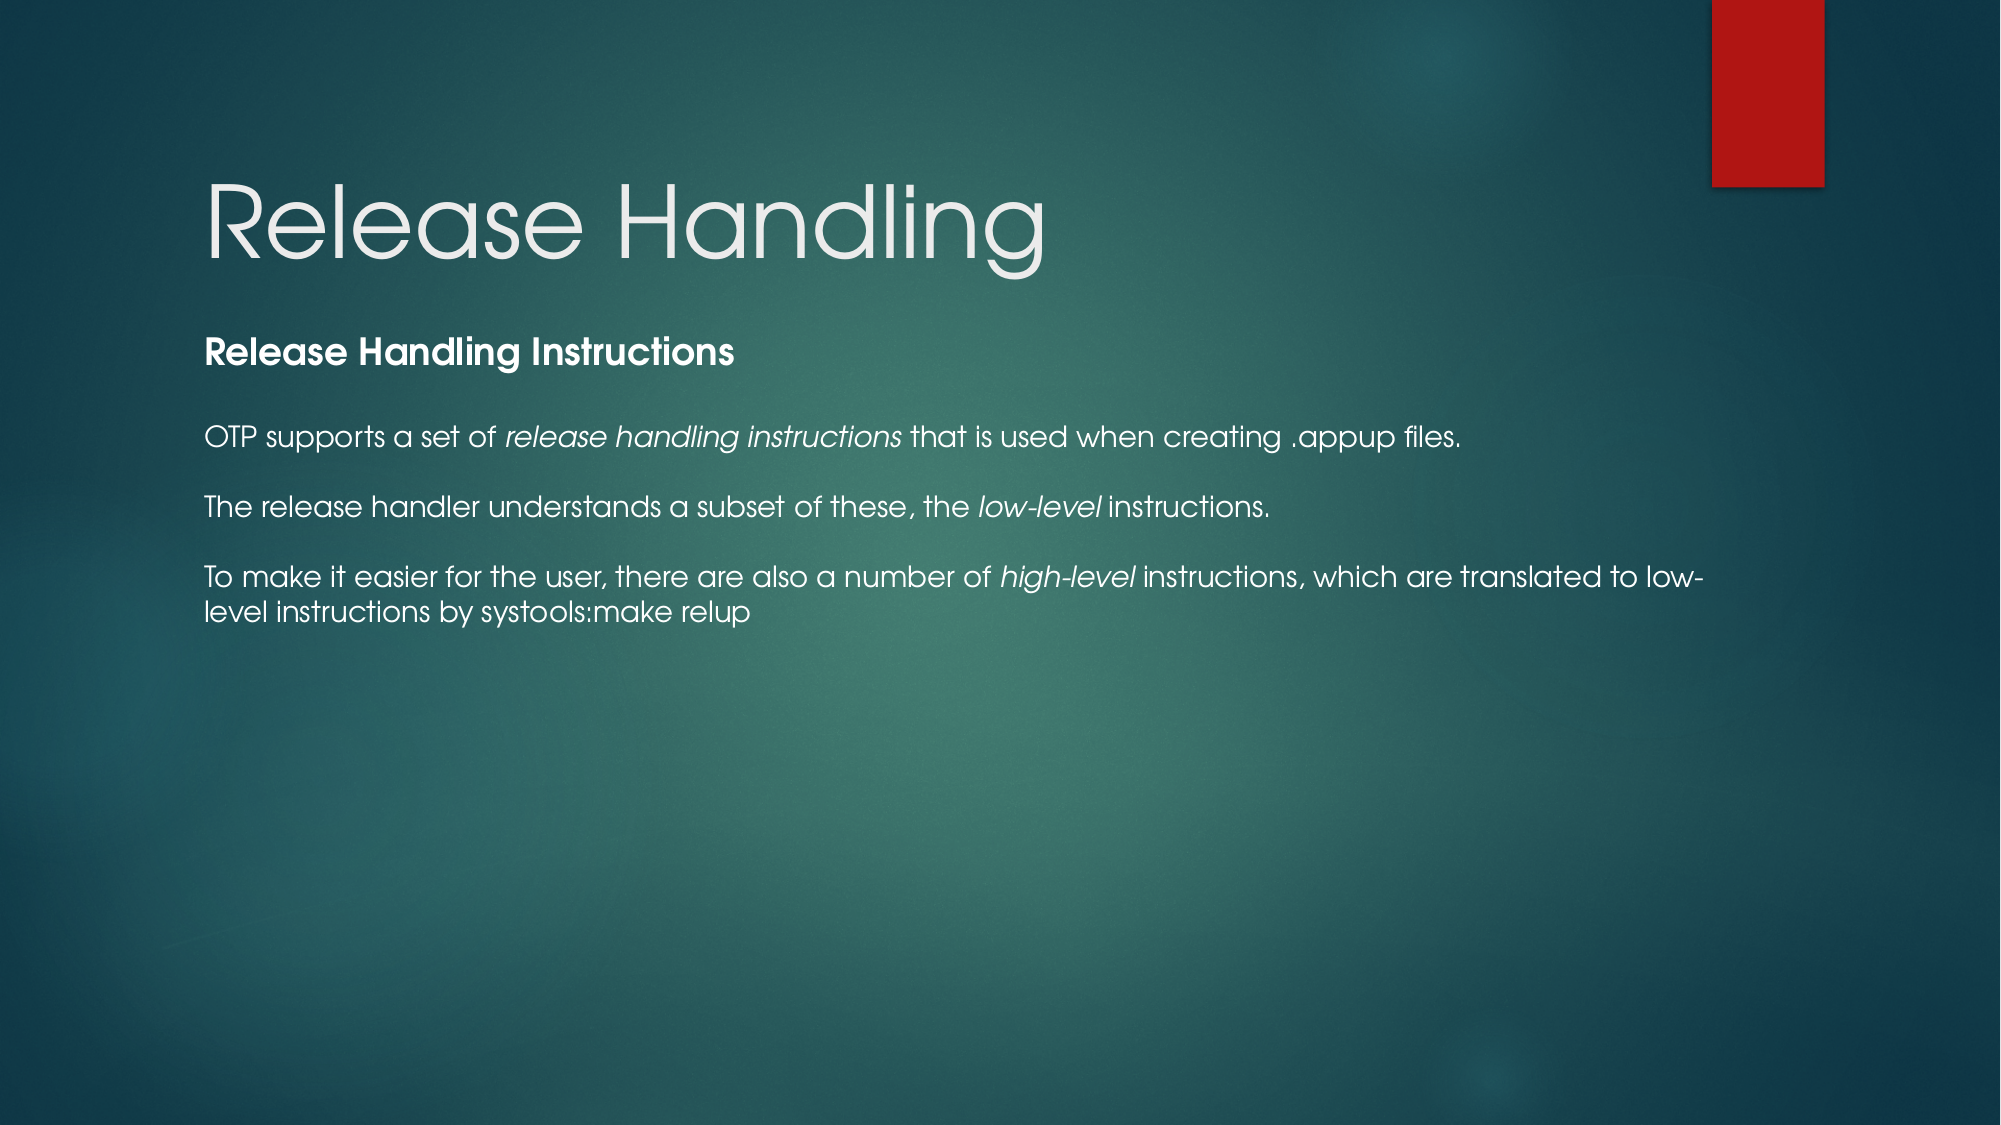

# Release Handling

Release Handling Instructions

OTP supports a set of release handling instructions that is used when creating .appup files.

The release handler understands a subset of these, the low-level instructions.

To make it easier for the user, there are also a number of high-level instructions, which are translated to low-level instructions by systools:make relup